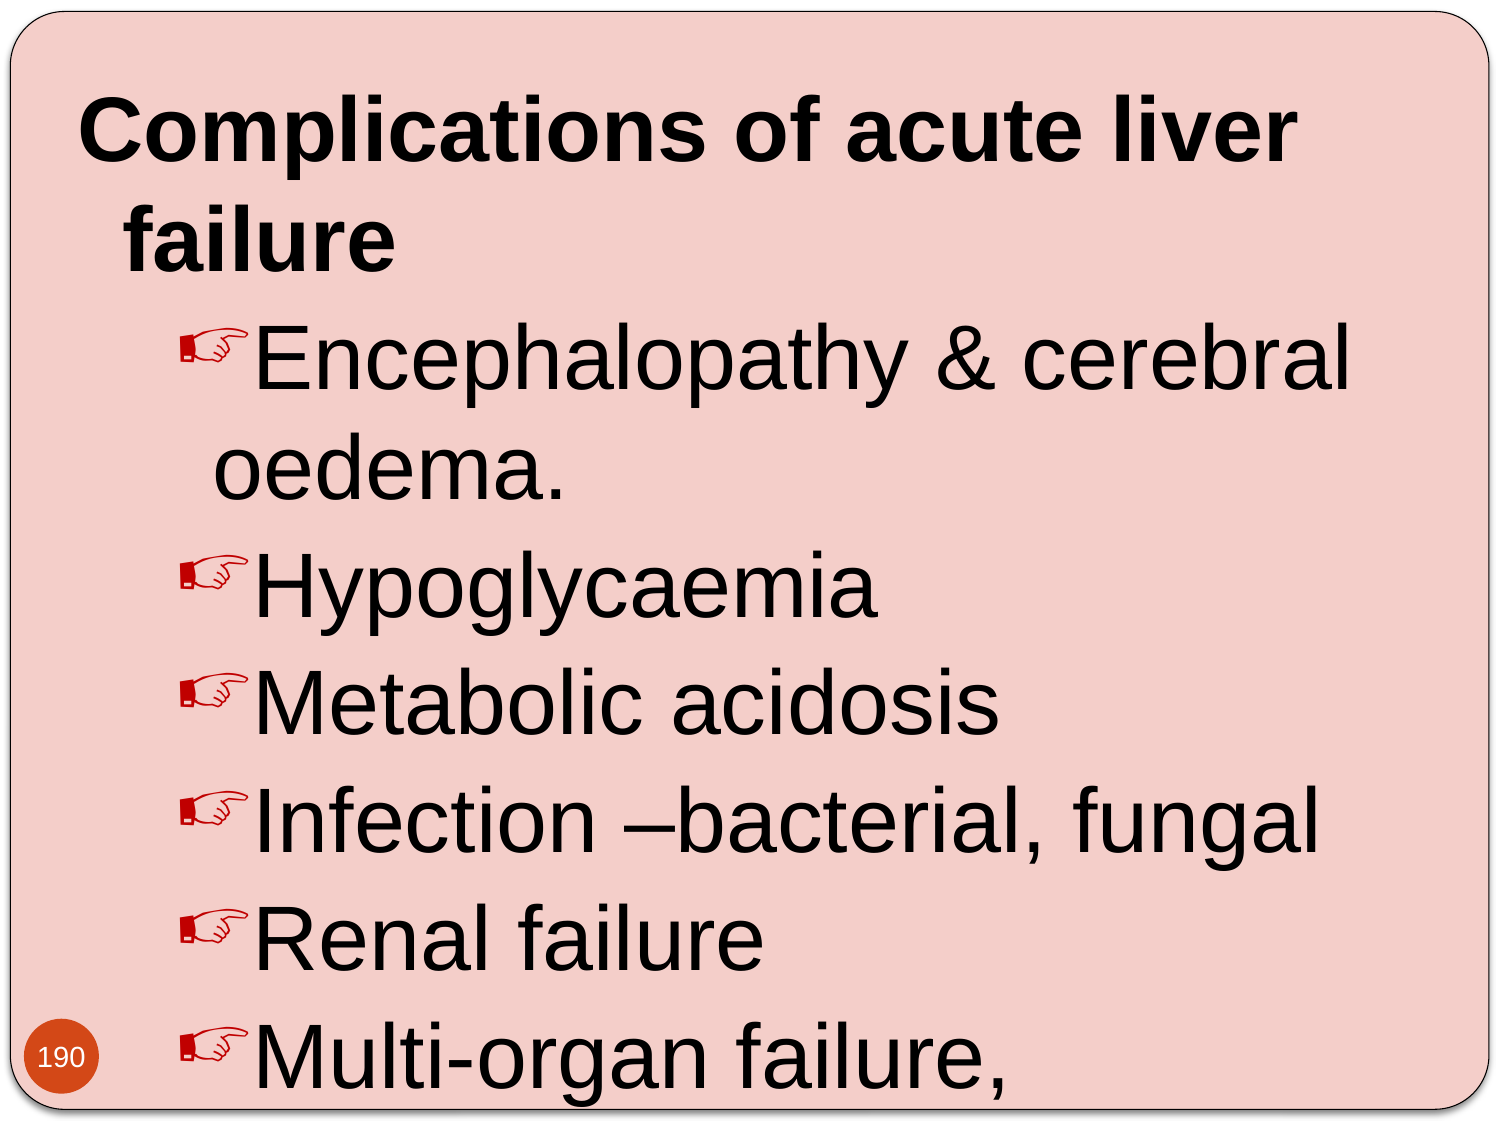

Complications of acute liver failure
Encephalopathy & cerebral oedema.
Hypoglycaemia
Metabolic acidosis
Infection –bacterial, fungal
Renal failure
Multi-organ failure, hypotension & respiratory failure

190